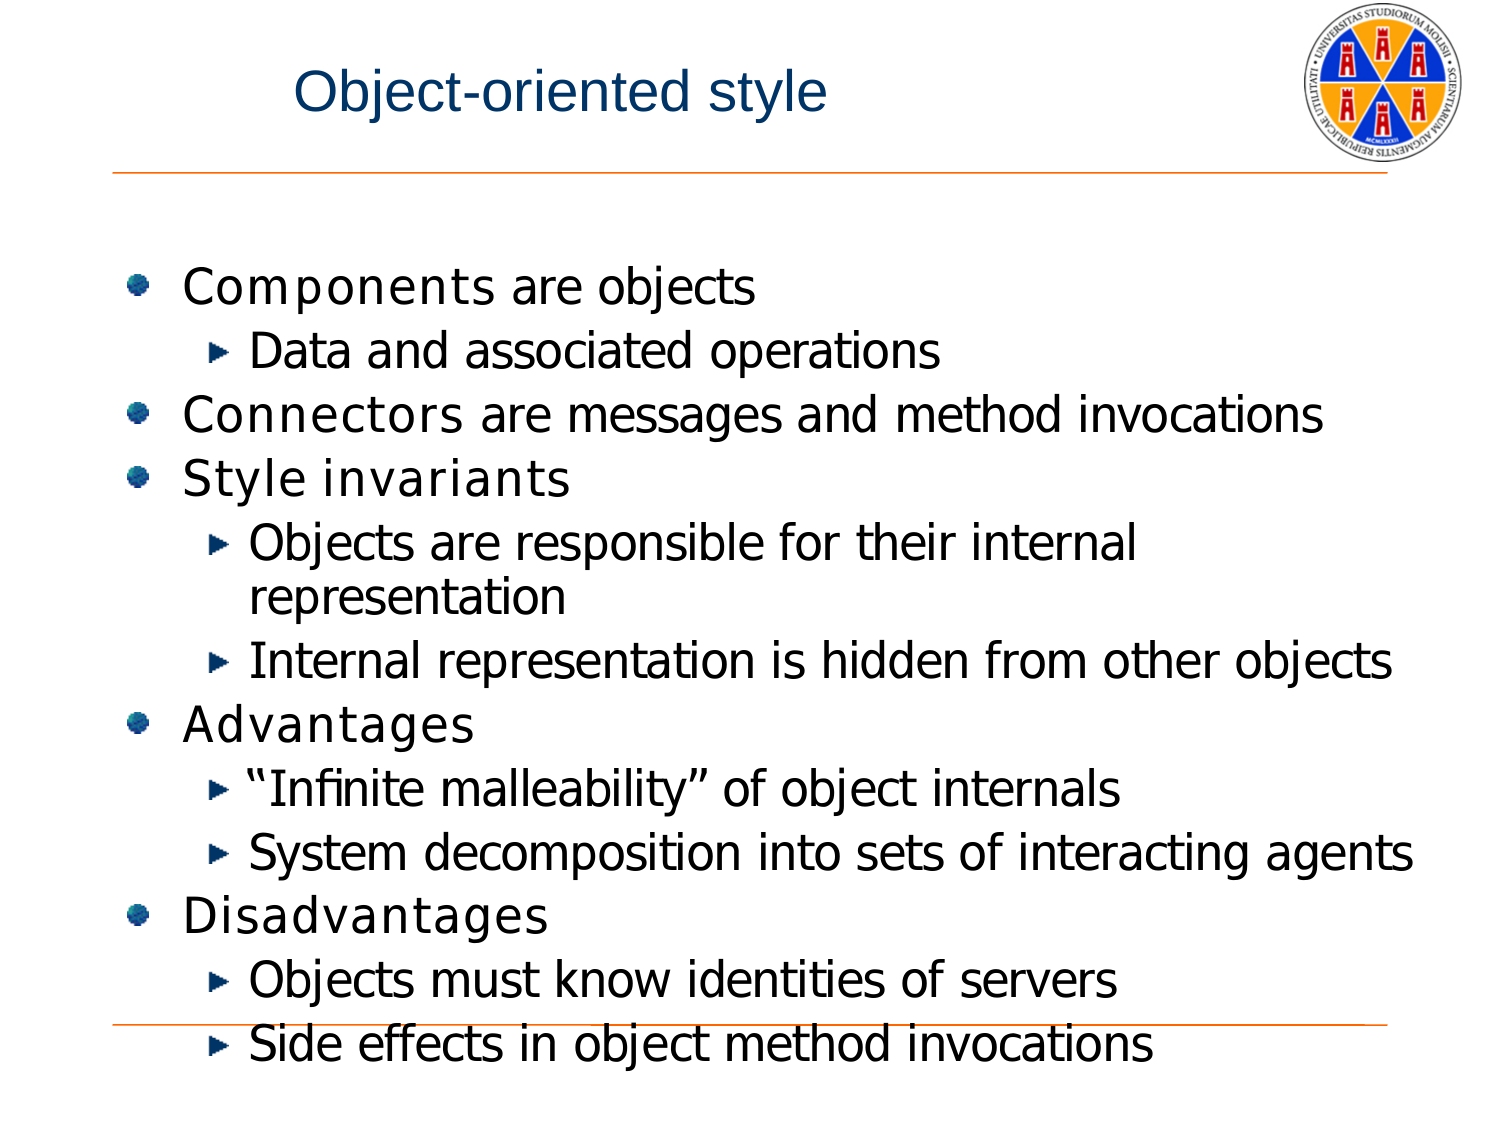

# Object-oriented style
Components are objects
Data and associated operations
Connectors are messages and method invocations
Style invariants
Objects are responsible for their internal representation
Internal representation is hidden from other objects
Advantages
“Infinite malleability” of object internals
System decomposition into sets of interacting agents
Disadvantages
Objects must know identities of servers
Side effects in object method invocations